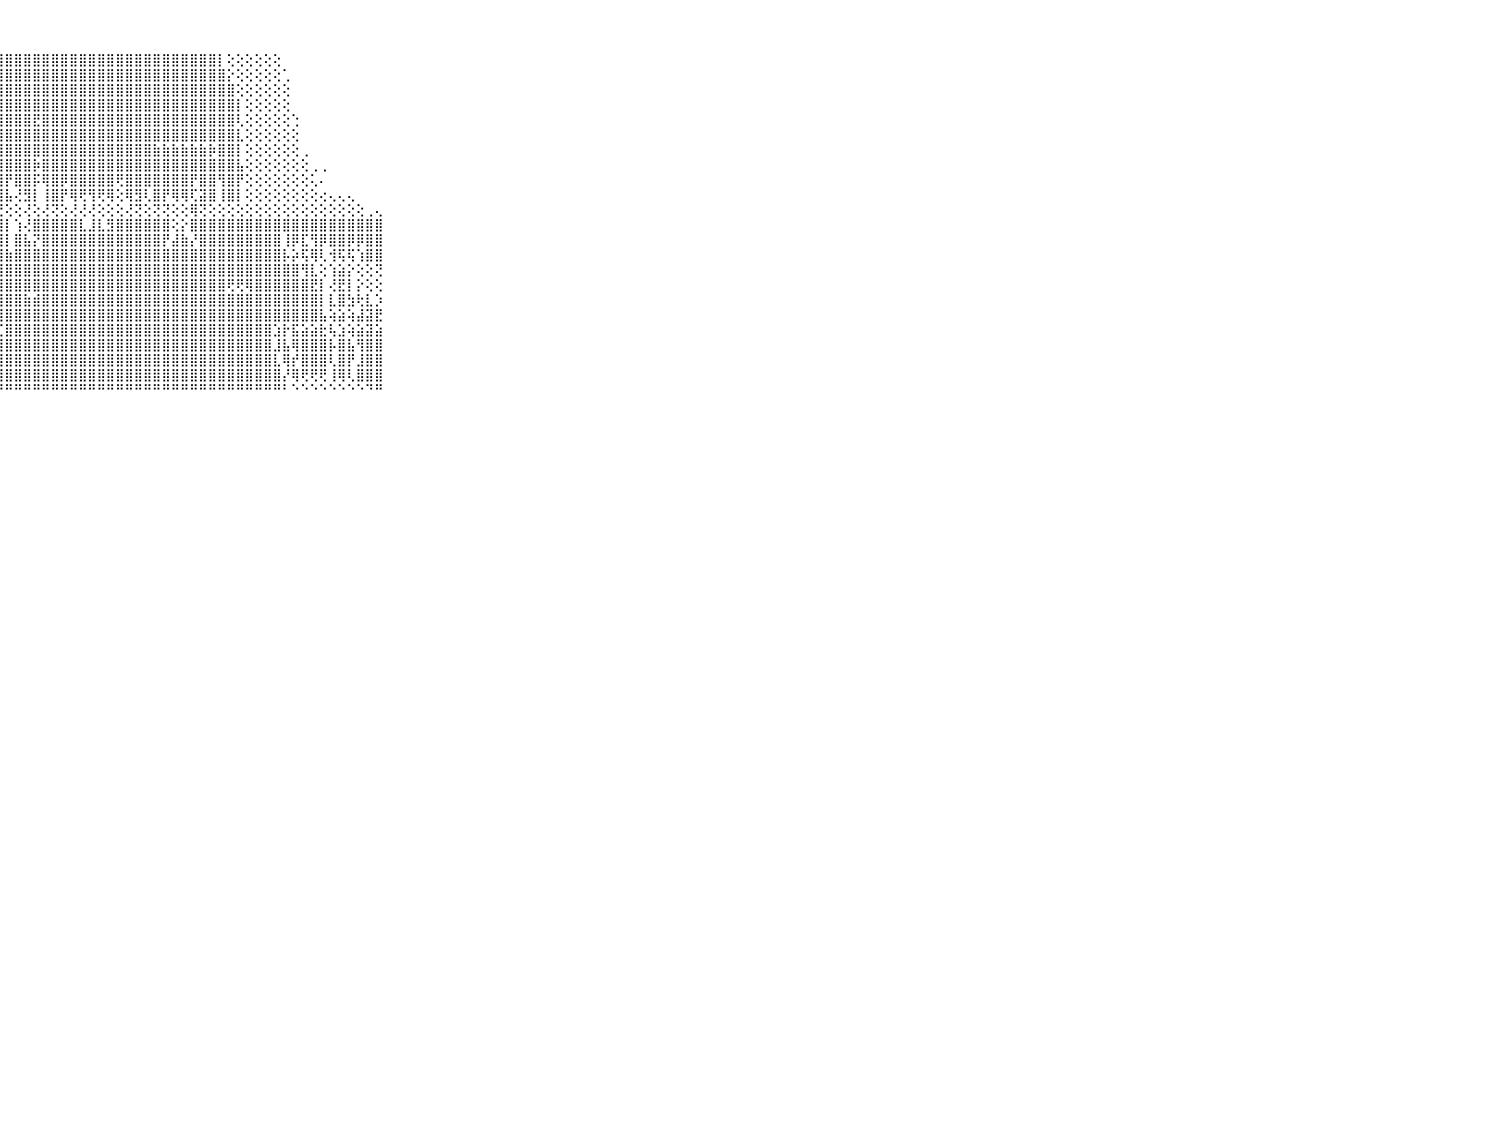

⠀⠀⠀⠀⠀⠀⠀⠀⠀⠀⠀⠀⢕⢕⢕⢕⢕⢕⢕⣱⣿⣿⣿⣿⣿⣿⣿⣿⣿⣿⣿⣿⣿⣿⣿⣿⣿⣿⣿⣿⣿⣿⣿⣿⣿⣿⣿⣿⣿⣿⣿⡇⢕⢕⢕⢕⢕⢕⠀⠀⠀⠀⠀⠀⠀⠀⠀⠀⠀⠀⠀⠀⠀⠀⠀⠀⠀⠀⠀⠀⠀
⠀⠀⠀⠀⠀⠀⠀⠀⠀⠀⠀⠀⢕⢕⢕⢕⢕⢕⣵⣿⣿⣿⣿⣿⣿⣿⣿⣿⣿⣿⣿⣿⣿⣿⣿⣿⣿⣿⣿⣿⣿⣿⣿⣿⣿⣿⣿⣿⣿⣿⣿⣿⡕⢕⢕⢕⢕⢕⢁⠀⠀⠀⠀⠀⠀⠀⠀⠀⠀⠀⠀⠀⠀⠀⠀⠀⠀⠀⠀⠀⠀
⠀⠀⠀⠀⠀⠀⠀⠀⠀⠀⠀⠀⢕⢕⢕⢕⢕⢱⣿⣿⣷⣿⣿⣿⣿⣿⣿⣿⣿⣿⣿⣿⣿⣿⣿⣿⣿⣿⣿⣿⣿⣿⣿⣿⣿⣿⣿⣿⣿⣿⣿⣿⣿⢕⢕⢕⢕⢕⢕⠀⠀⠀⠀⠀⠀⠀⠀⠀⠀⠀⠀⠀⠀⠀⠀⠀⠀⠀⠀⠀⠀
⠀⠀⠀⠀⠀⠀⠀⠀⠀⠀⠀⠀⢕⢕⢕⢕⢕⢱⣿⣿⣿⣿⣿⣿⣿⣿⣿⣿⣿⣿⣿⣿⣿⣿⣿⣿⣿⣿⣿⣿⣿⣿⣿⣿⣿⣿⣿⣿⣿⣿⣿⣿⣿⡇⢕⢕⢕⢕⢕⠀⠀⠀⠀⠀⠀⠀⠀⠀⠀⠀⠀⠀⠀⠀⠀⠀⠀⠀⠀⠀⠀
⠀⠀⠀⠀⠀⠀⠀⠀⠀⠀⠀⢕⢕⢕⢕⢕⢕⢜⣽⣾⣿⣿⣿⣿⣿⣿⣿⣿⣿⣿⣿⣟⣿⣿⣿⣿⣿⣿⣿⣿⣿⣿⣿⣿⣿⣿⣿⣿⣿⣿⣿⣿⣿⢇⢕⢕⢕⢕⢕⢑⠀⠀⠀⠀⠀⠀⠀⠀⠀⠀⠀⠀⠀⠀⠀⠀⠀⠀⠀⠀⠀
⠀⠀⠀⠀⠀⠀⠀⠀⠀⠀⠀⢕⢕⢕⢕⢕⢕⢸⣿⣿⡿⢿⢿⣿⣿⣿⣿⣿⣿⣿⣿⣿⣿⣿⣿⣿⣿⣿⣿⣿⣿⣿⣿⣿⣿⣿⣿⣿⣿⣿⣿⣿⣿⣇⢕⢕⢕⢕⢕⢕⠀⠀⠀⠀⠀⠀⠀⠀⠀⠀⠀⠀⠀⠀⠀⠀⠀⠀⠀⠀⠀
⠀⠀⠀⠀⠀⠀⠀⠀⠀⠀⠀⢕⢕⢕⢕⢕⢕⢸⣿⣿⡟⣿⡿⢟⣯⡿⢿⣿⣿⣿⣿⣿⣿⣿⣿⣿⣿⣿⣿⣿⣿⣿⣿⣿⣷⣷⣷⣷⣷⣷⡷⣿⣿⡇⢕⢕⢕⢕⢕⢕⢀⠀⠀⠀⠀⠀⠀⠀⠀⠀⠀⠀⠀⠀⠀⠀⠀⠀⠀⠀⠀
⠀⠀⠀⠀⠀⠀⠀⠀⠀⠀⠀⢕⢕⢕⢕⢕⢕⢸⣿⣿⣿⣿⣿⣿⣿⣿⣿⣿⣿⣿⣿⡷⣿⣿⣿⣿⣿⣿⣿⣿⣿⣿⣿⣿⣿⣿⣿⣿⣿⣿⣿⣿⣿⣧⢕⢕⢕⢕⢕⢕⢕⢀⢀⠀⠀⠀⠀⠀⠀⠀⠀⠀⠀⠀⠀⠀⠀⠀⠀⠀⠀
⠀⠀⠀⠀⠀⠀⠀⠀⠀⠀⠀⢕⢜⢕⢕⢕⢕⢕⣿⣿⡿⣿⣿⢿⣿⣿⣿⣿⡟⣿⣿⡯⢿⣿⡿⣿⣿⣿⣿⣿⢟⣿⣿⣿⣿⣿⣿⣿⡟⣿⣿⢻⣿⡟⢕⢕⢕⢕⢕⢕⢕⢅⠄⠀⠀⠀⠀⠀⠀⠀⠀⠀⠀⠀⠀⠀⠀⠀⠀⠀⠀
⠀⠀⠀⠀⠀⠀⠀⠀⠀⠀⠀⢕⢕⣵⢕⢕⢕⢕⢿⢿⢇⢿⢿⢸⣿⣿⢺⣿⣧⢜⣻⡇⢸⣿⡟⢿⢟⢻⢟⢿⢕⢿⣻⢇⣿⡟⢿⢿⢏⣽⣿⢸⣿⡇⢕⢕⢕⢕⢕⢕⢕⢕⢔⢄⢄⢄⠀⠀⠀⠀⠀⠀⠀⠀⠀⠀⠀⠀⠀⠀⠀
⠀⠀⠀⠀⠀⠀⠀⠀⠀⠀⠀⠕⢕⢕⢇⢕⢕⢕⢕⢕⢕⢕⢜⢜⢝⢕⢜⢝⢕⢕⢜⢕⢜⢝⢕⢜⢜⢜⢕⢕⢕⢜⢝⢕⢝⢝⢕⢕⢿⢝⢕⢕⢕⢕⢕⢕⢕⢕⢕⢕⢕⢕⢕⢕⢕⢕⢕⢀⢄⠀⠀⠀⠀⠀⠀⠀⠀⠀⠀⠀⠀
⠀⠀⠀⠀⠀⠀⠀⠀⠀⠀⠀⣷⣾⣿⣿⣿⣿⣿⣿⣿⣿⣿⣿⣿⣿⣿⣿⣿⡇⢱⢜⣿⣿⣿⣿⣿⣇⣸⣇⣻⣿⣿⣿⣿⣿⣿⢕⡕⣿⣿⣿⣿⣿⣿⣿⣿⣿⣿⣿⣿⣿⣿⣿⣿⣿⣿⣿⣿⣿⠀⠀⠀⠀⠀⠀⠀⠀⠀⠀⠀⠀
⠀⠀⠀⠀⠀⠀⠀⠀⠀⠀⠀⣿⣿⣿⣿⣿⣿⣿⣿⣿⣿⣿⣿⣿⡿⣿⣿⣿⡇⣿⣧⡝⣿⣿⣿⣿⣿⣿⣿⣿⣿⣿⣿⣿⣿⡟⣼⣷⡜⣿⣿⣿⣿⣿⣿⣿⣿⣿⢸⡿⣏⢻⡿⣿⣿⡿⡿⣿⣿⠀⠀⠀⠀⠀⠀⠀⠀⠀⠀⠀⠀
⠀⠀⠀⠀⠀⠀⠀⠀⠀⠀⠀⡟⢟⣿⣿⡟⣿⣿⣿⣿⣿⣻⣿⣿⣧⣻⣿⣿⣷⣿⣿⣿⣿⣿⣿⣿⣿⣿⣿⣿⣿⣿⣿⣿⣿⣿⣿⣿⣿⣿⣿⣿⣿⣿⣿⣿⣿⣿⡧⡵⢯⢿⢇⢺⢯⢯⢱⣿⣿⠀⠀⠀⠀⠀⠀⠀⠀⠀⠀⠀⠀
⠀⠀⠀⠀⠀⠀⠀⠀⠀⠀⠀⢇⡯⣿⣿⡿⣿⣿⣿⣿⣿⣿⢿⢿⡿⢿⣿⣿⣿⣿⣿⣿⣿⣿⣿⣿⣿⣿⣿⣿⣿⣿⣿⣿⣿⣿⣿⣿⣿⣿⣿⣿⣿⣿⣿⣿⣿⣿⣿⣿⢻⣇⢕⢱⣵⡕⢕⢕⢝⠀⠀⠀⠀⠀⠀⠀⠀⠀⠀⠀⠀
⠀⠀⠀⠀⠀⠀⠀⠀⠀⠀⠀⡕⢇⢿⢿⡇⣿⣿⣿⣿⣿⢱⣷⣷⣾⣿⣿⣿⣿⣿⣿⣿⣿⣿⣿⣿⣿⣿⣿⣿⣿⣿⣿⣿⣿⣿⣿⣿⣿⣿⣿⣿⢟⢟⢿⣿⣿⣿⣿⣿⣿⣟⡇⢜⣟⡇⡕⢕⢕⠀⠀⠀⠀⠀⠀⠀⠀⠀⠀⠀⠀
⠀⠀⠀⠀⠀⠀⠀⠀⠀⠀⠀⢕⢗⢟⢟⣇⣯⣿⣿⣿⣿⣾⣿⣿⣿⣿⣿⣿⣿⣿⣷⣾⣿⣿⣿⣿⣿⣿⣿⣿⣿⣿⣿⣿⣿⣿⣿⣿⣿⣿⣿⣿⣿⣿⣿⣿⣿⣿⣿⣿⣿⣿⡇⣇⣿⣳⢗⣇⡱⠀⠀⠀⠀⠀⠀⠀⠀⠀⠀⠀⠀
⠀⠀⠀⠀⠀⠀⠀⠀⠀⠀⠀⣵⣽⣽⣿⣿⣿⣿⣿⣿⣧⣿⣿⣿⣿⣿⣿⣿⣿⣿⣿⣿⣿⣿⣿⣿⣿⣿⣿⣿⣿⣿⣿⣿⣿⣿⣿⣿⣿⣿⣿⣿⣿⣿⣿⣿⣿⣿⣿⣿⣿⣿⣧⢵⣵⢵⣼⣽⣟⠀⠀⠀⠀⠀⠀⠀⠀⠀⠀⠀⠀
⠀⠀⠀⠀⠀⠀⠀⠀⠀⠀⠀⣿⣿⣿⣿⣿⣿⣿⣿⣿⣿⣿⣿⣿⣿⣿⣿⣏⣿⣿⣿⣿⣿⣿⣿⣿⣿⣿⣿⣿⣿⣿⣿⣿⣿⣿⣿⣿⣿⣿⣿⣿⣿⣿⣿⣿⣿⣱⡗⣯⣵⣵⣗⢧⣱⢵⣵⣽⣵⠀⠀⠀⠀⠀⠀⠀⠀⠀⠀⠀⠀
⠀⠀⠀⠀⠀⠀⠀⠀⠀⠀⠀⣿⣿⣿⣿⣿⣿⣿⣿⣿⣿⢏⢹⣿⢹⣿⣿⣿⣿⣿⣿⣿⣿⣿⣿⣿⣿⣿⣿⣿⣿⣿⣿⣿⣿⣿⣿⣿⣿⣿⣿⣿⣿⣿⣿⣿⣿⣸⣧⢿⣿⣿⣿⡧⣿⣧⢻⣿⣿⠀⠀⠀⠀⠀⠀⠀⠀⠀⠀⠀⠀
⠀⠀⠀⠀⠀⠀⠀⠀⠀⠀⠀⢟⢟⢟⢝⢟⣻⣿⣿⣿⣷⡕⣱⣿⣻⣿⣿⣿⣿⣿⣿⣿⣿⣿⣿⣿⣿⣿⣿⣿⣿⣿⣿⣿⣿⣿⣿⣿⣿⣿⣿⣿⣿⣿⣿⣿⣿⣇⢿⡞⣿⣿⣿⢇⣿⡟⣸⣿⣿⠀⠀⠀⠀⠀⠀⠀⠀⠀⠀⠀⠀
⠀⠀⠀⠀⠀⠀⠀⠀⠀⠀⠀⢕⢕⢕⢕⡕⣿⣿⣿⣿⣿⣿⣿⣿⣿⣿⣿⣿⣿⣿⣿⣿⣿⣿⣿⣿⣿⣿⣿⣿⣿⣿⣿⣿⣿⣿⣿⣿⣿⣿⣿⣿⣿⣿⣿⣿⣿⣿⡜⢿⢟⢟⢟⢸⢿⢇⣿⣿⣿⠀⠀⠀⠀⠀⠀⠀⠀⠀⠀⠀⠀
⠀⠀⠀⠀⠀⠀⠀⠀⠀⠀⠀⠓⠛⠛⠘⠑⠛⠛⠛⠛⠛⠛⠛⠛⠛⠛⠛⠛⠛⠛⠛⠛⠛⠛⠛⠛⠛⠛⠛⠛⠛⠛⠛⠛⠛⠛⠛⠛⠛⠛⠛⠛⠛⠛⠛⠛⠛⠛⠃⠑⠑⠑⠑⠑⠑⠑⠑⠙⠛⠀⠀⠀⠀⠀⠀⠀⠀⠀⠀⠀⠀